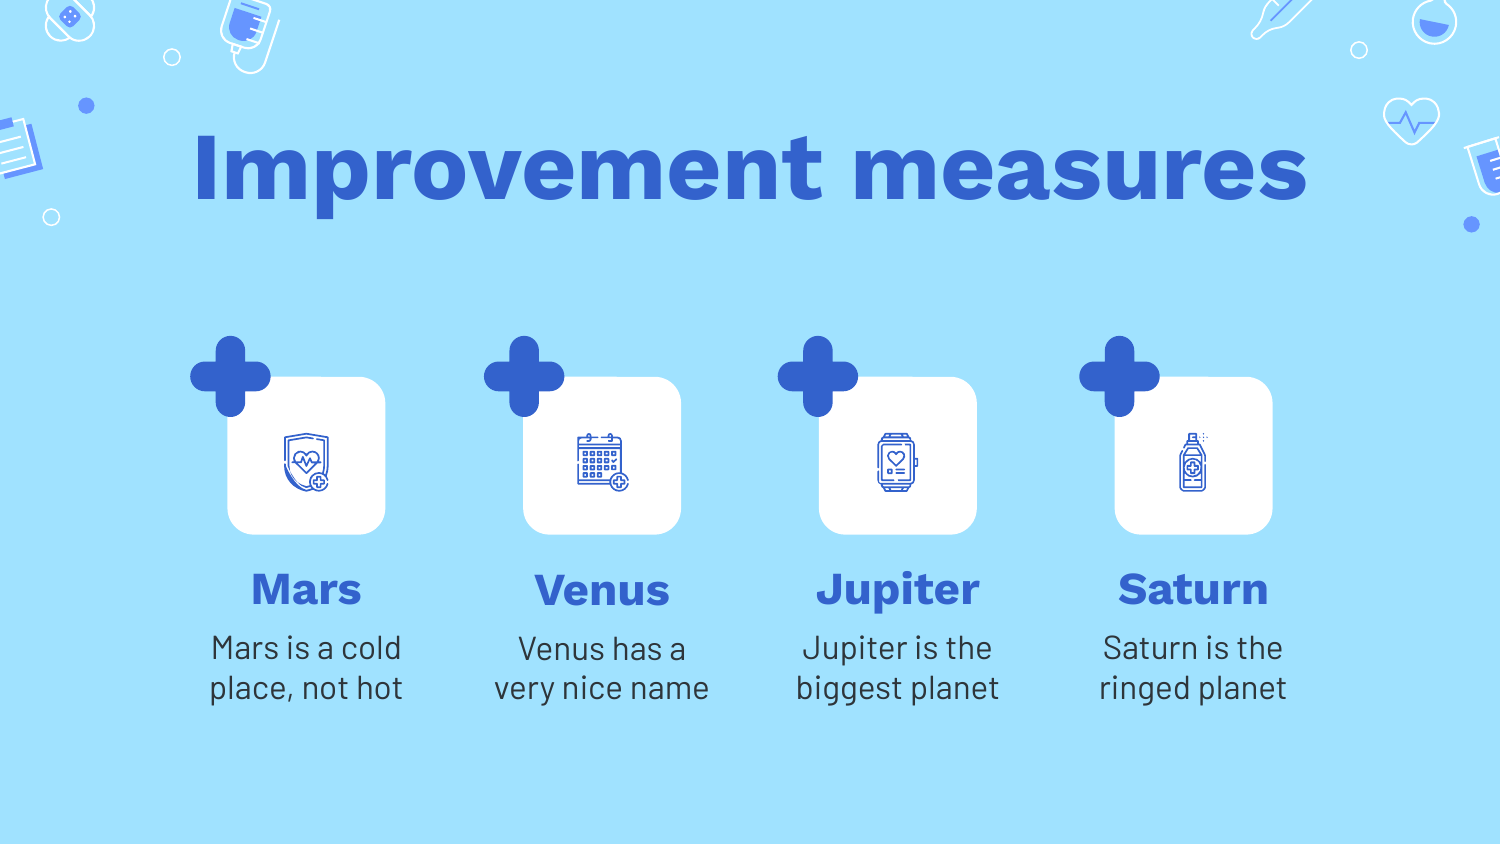

# Improvement measures

Mars
Jupiter
Saturn
Venus
Jupiter is the biggest planet
Saturn is the ringed planet
Mars is a cold place, not hot
Venus has a very nice name